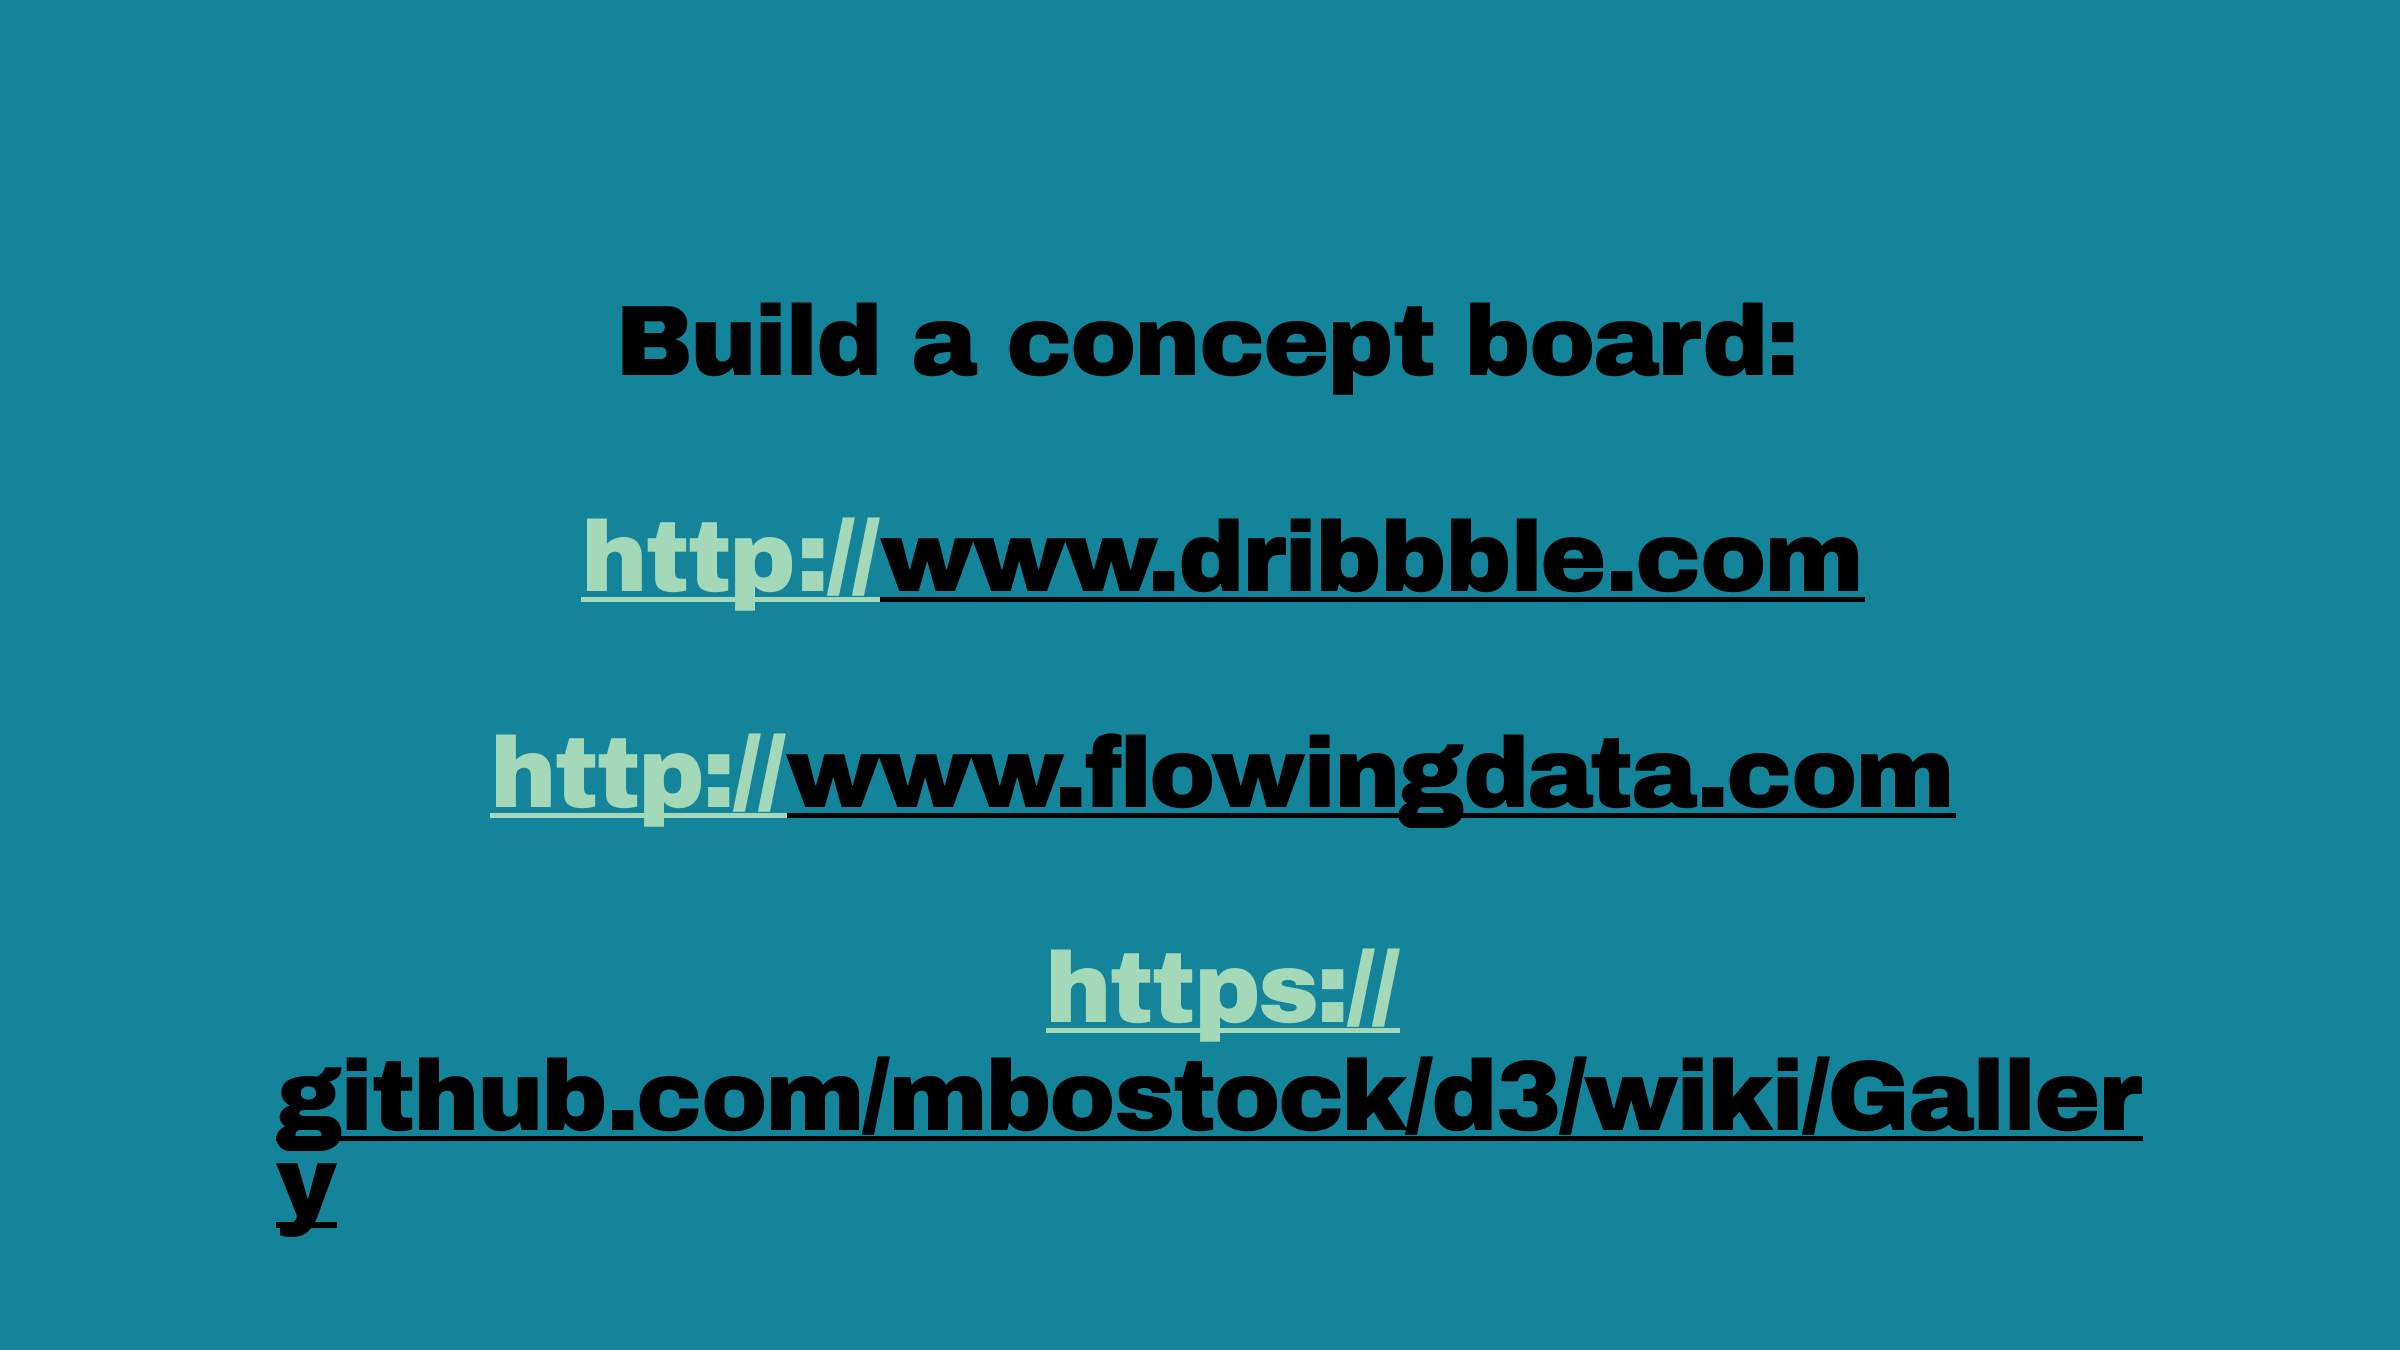

# Build a concept board: http://www.dribbble.com http://www.flowingdata.com https://github.com/mbostock/d3/wiki/Gallery